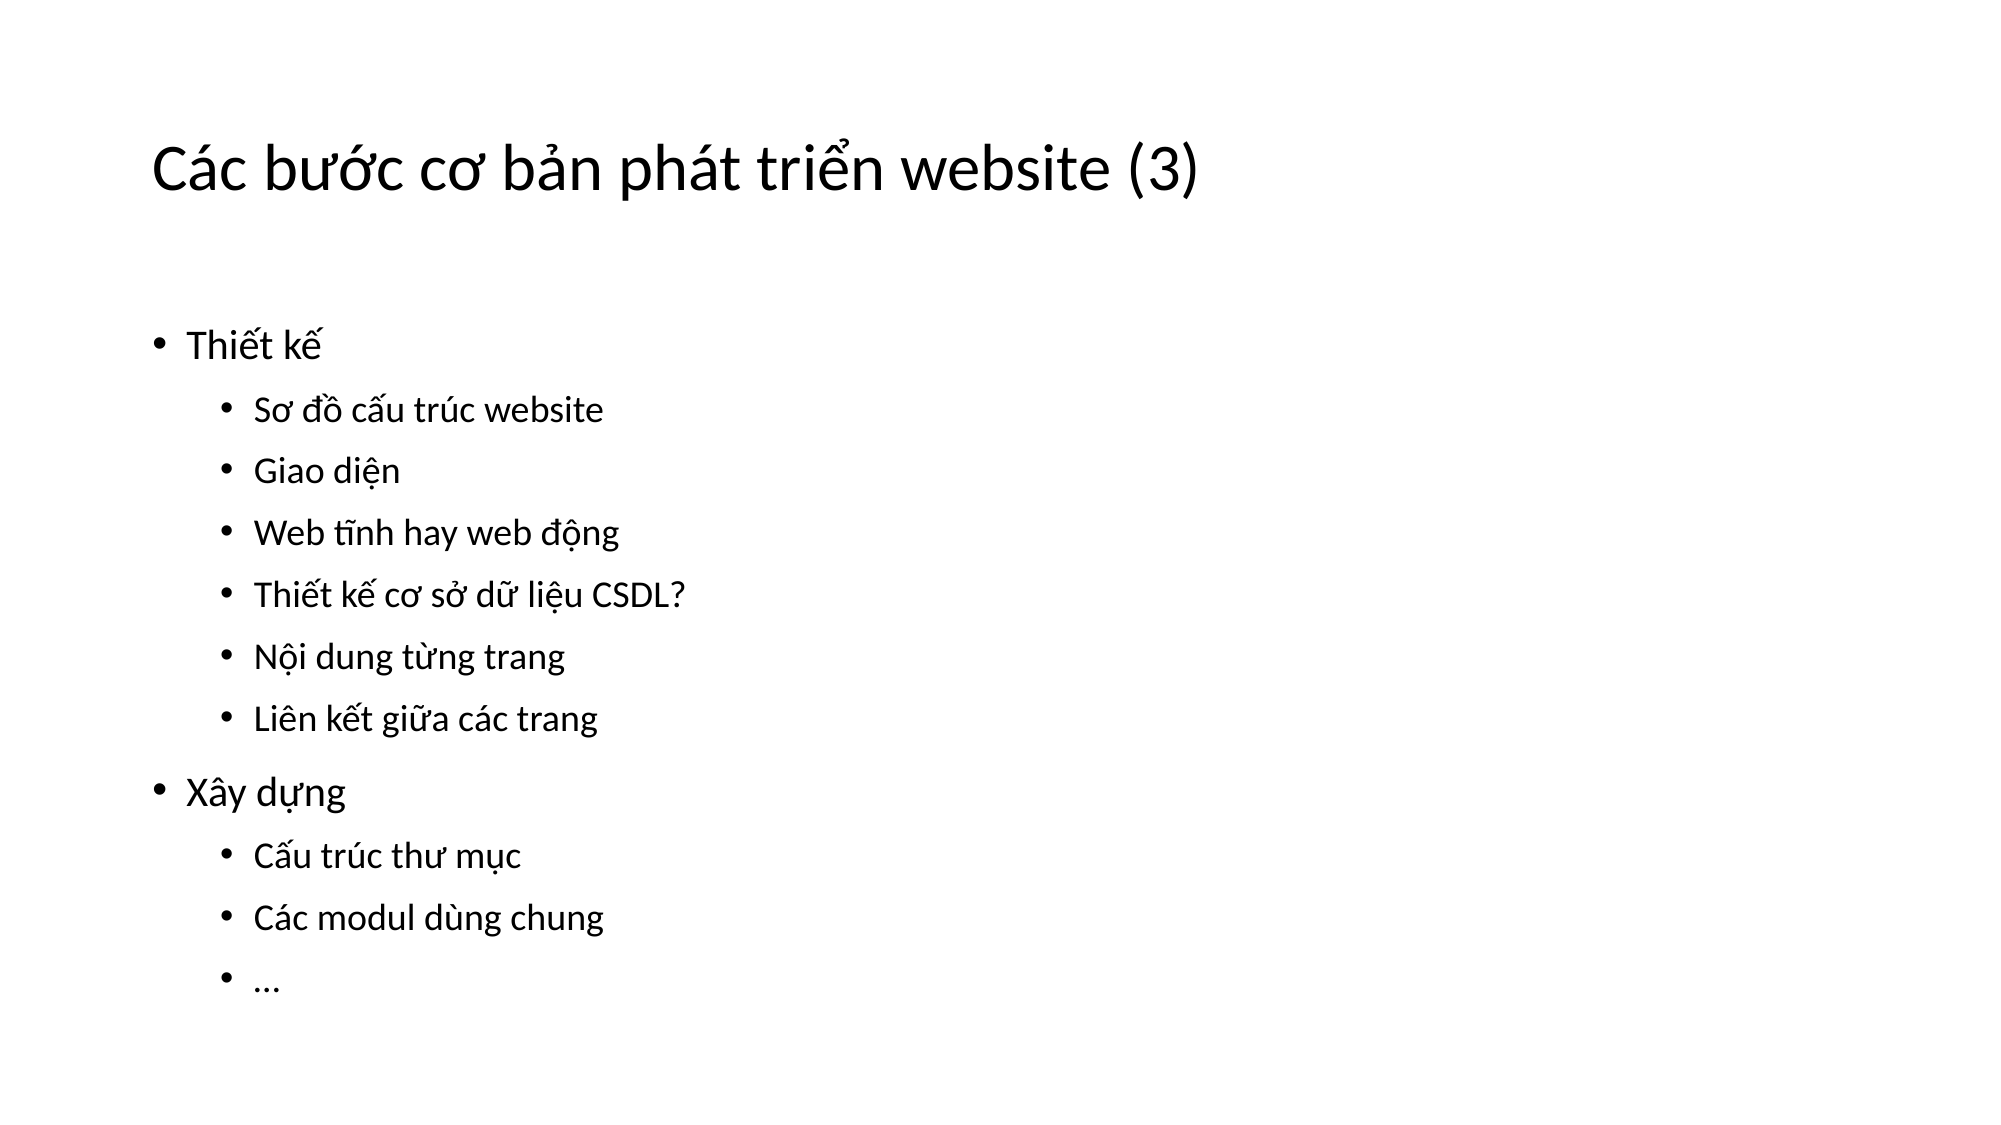

# Các bước cơ bản phát triển website (3)
Thiết kế
Sơ đồ cấu trúc website
Giao diện
Web tĩnh hay web động
Thiết kế cơ sở dữ liệu CSDL?
Nội dung từng trang
Liên kết giữa các trang
Xây dựng
Cấu trúc thư mục
Các modul dùng chung
…